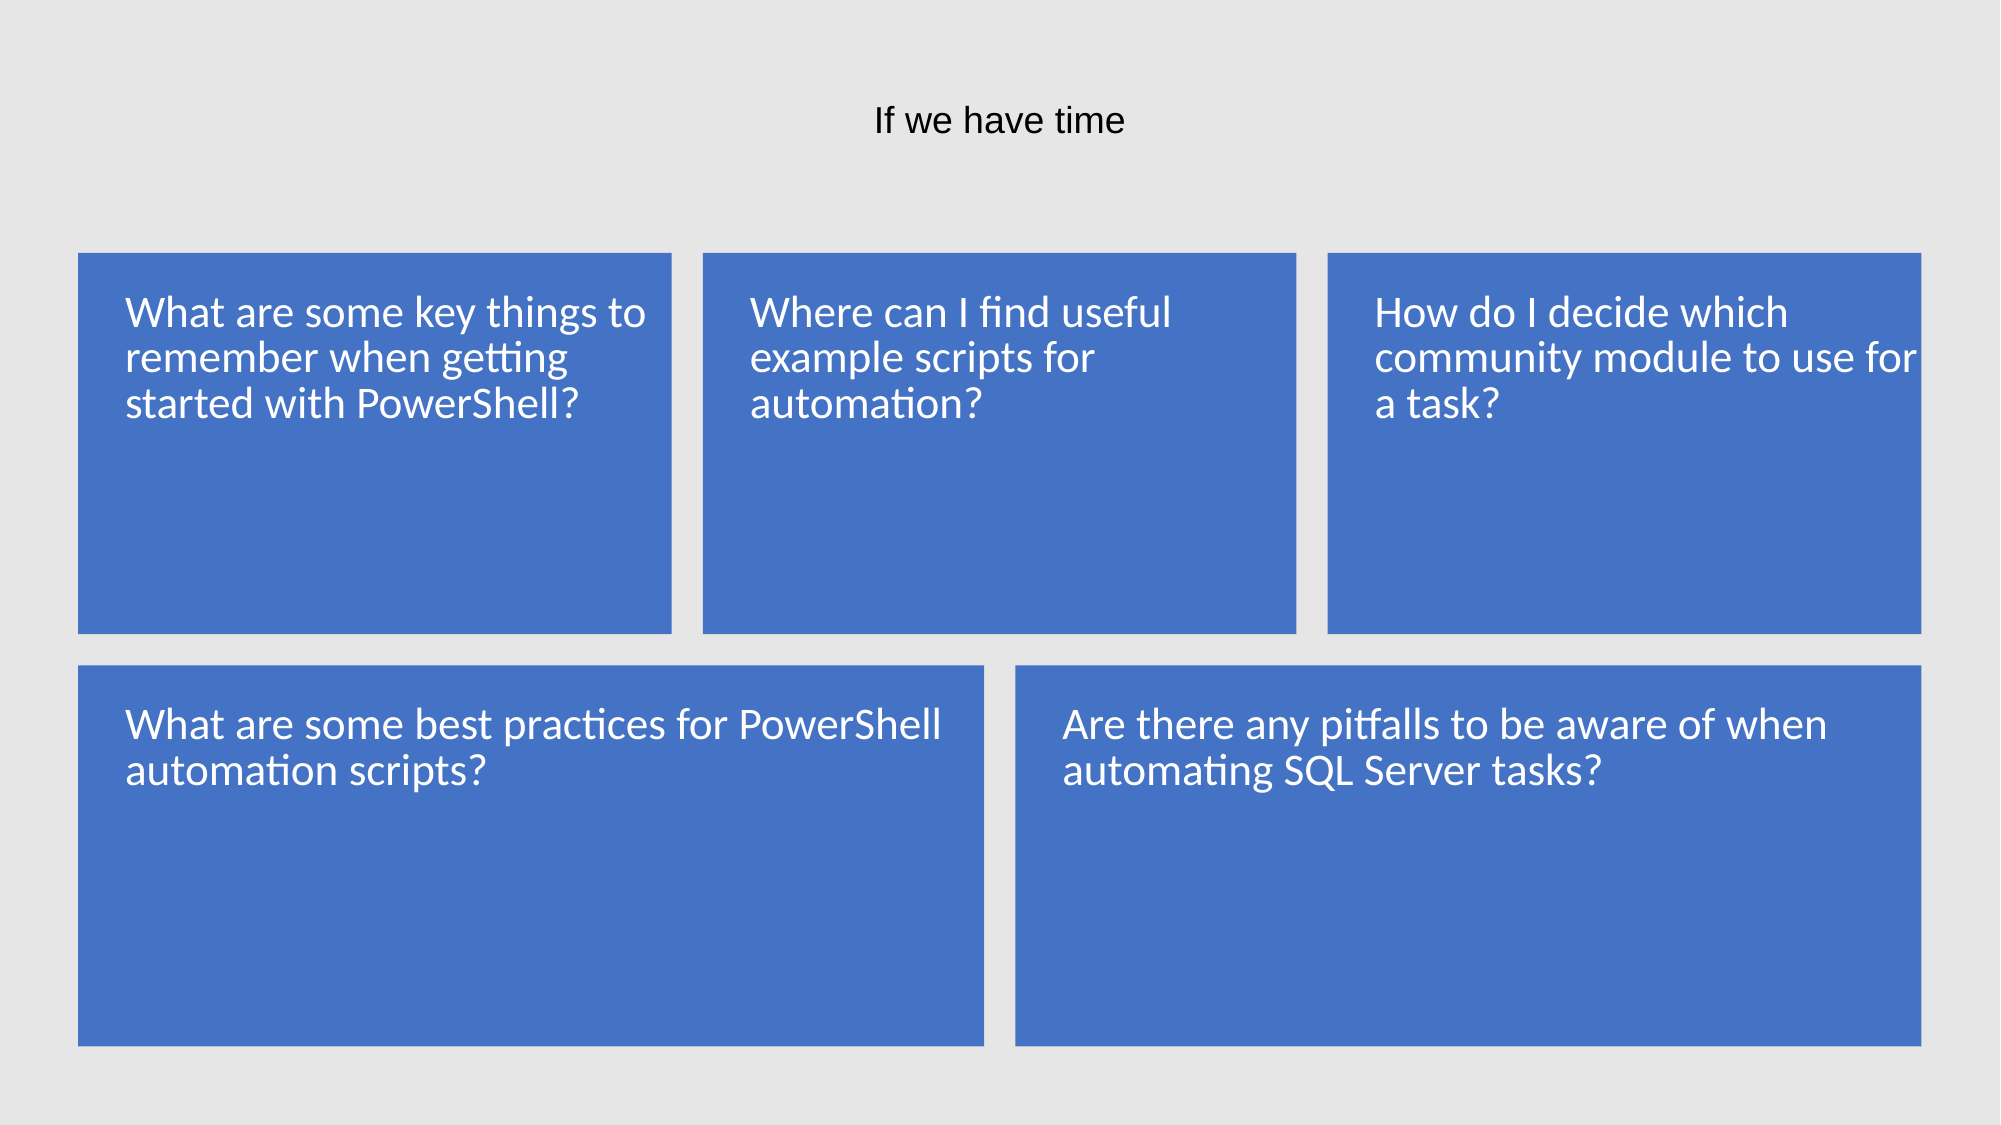

If we have time

What are some key things to remember when getting started with PowerShell?
Where can I find useful example scripts for automation?
How do I decide which community module to use for a task?

What are some best practices for PowerShell automation scripts?
Are there any pitfalls to be aware of when automating SQL Server tasks?